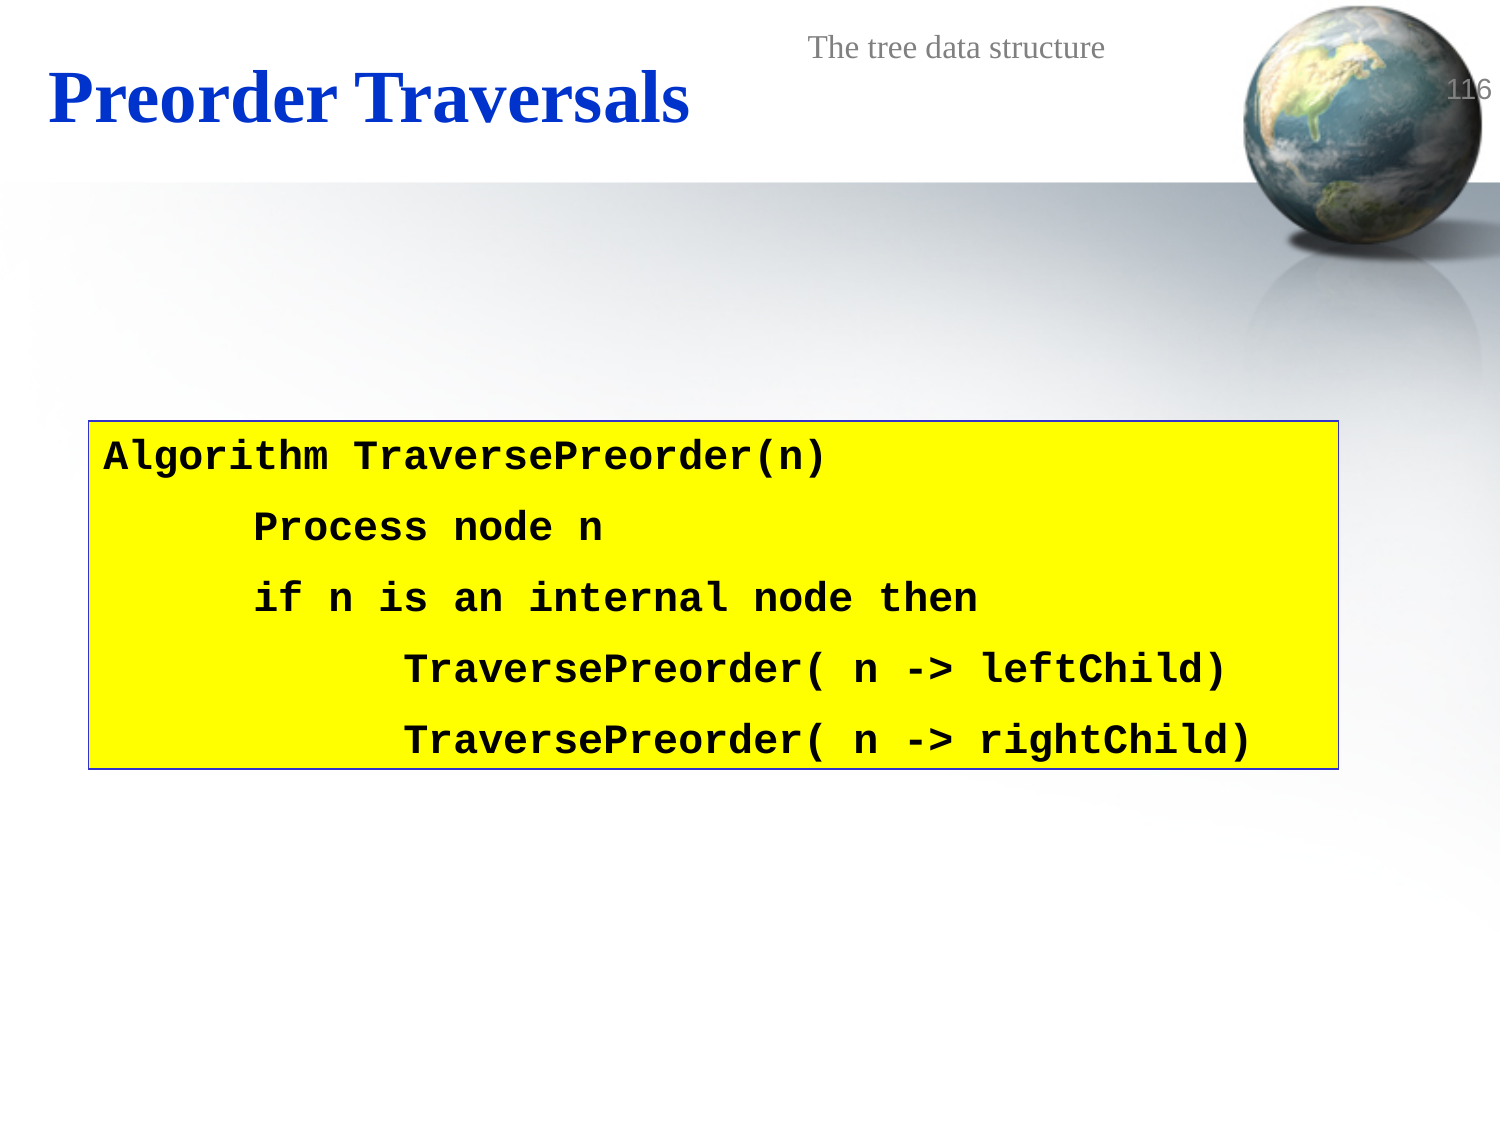

# Preorder Traversals

Algorithm TraversePreorder(n)
	Process node n
	if n is an internal node then
		TraversePreorder( n -> leftChild)
		TraversePreorder( n -> rightChild)